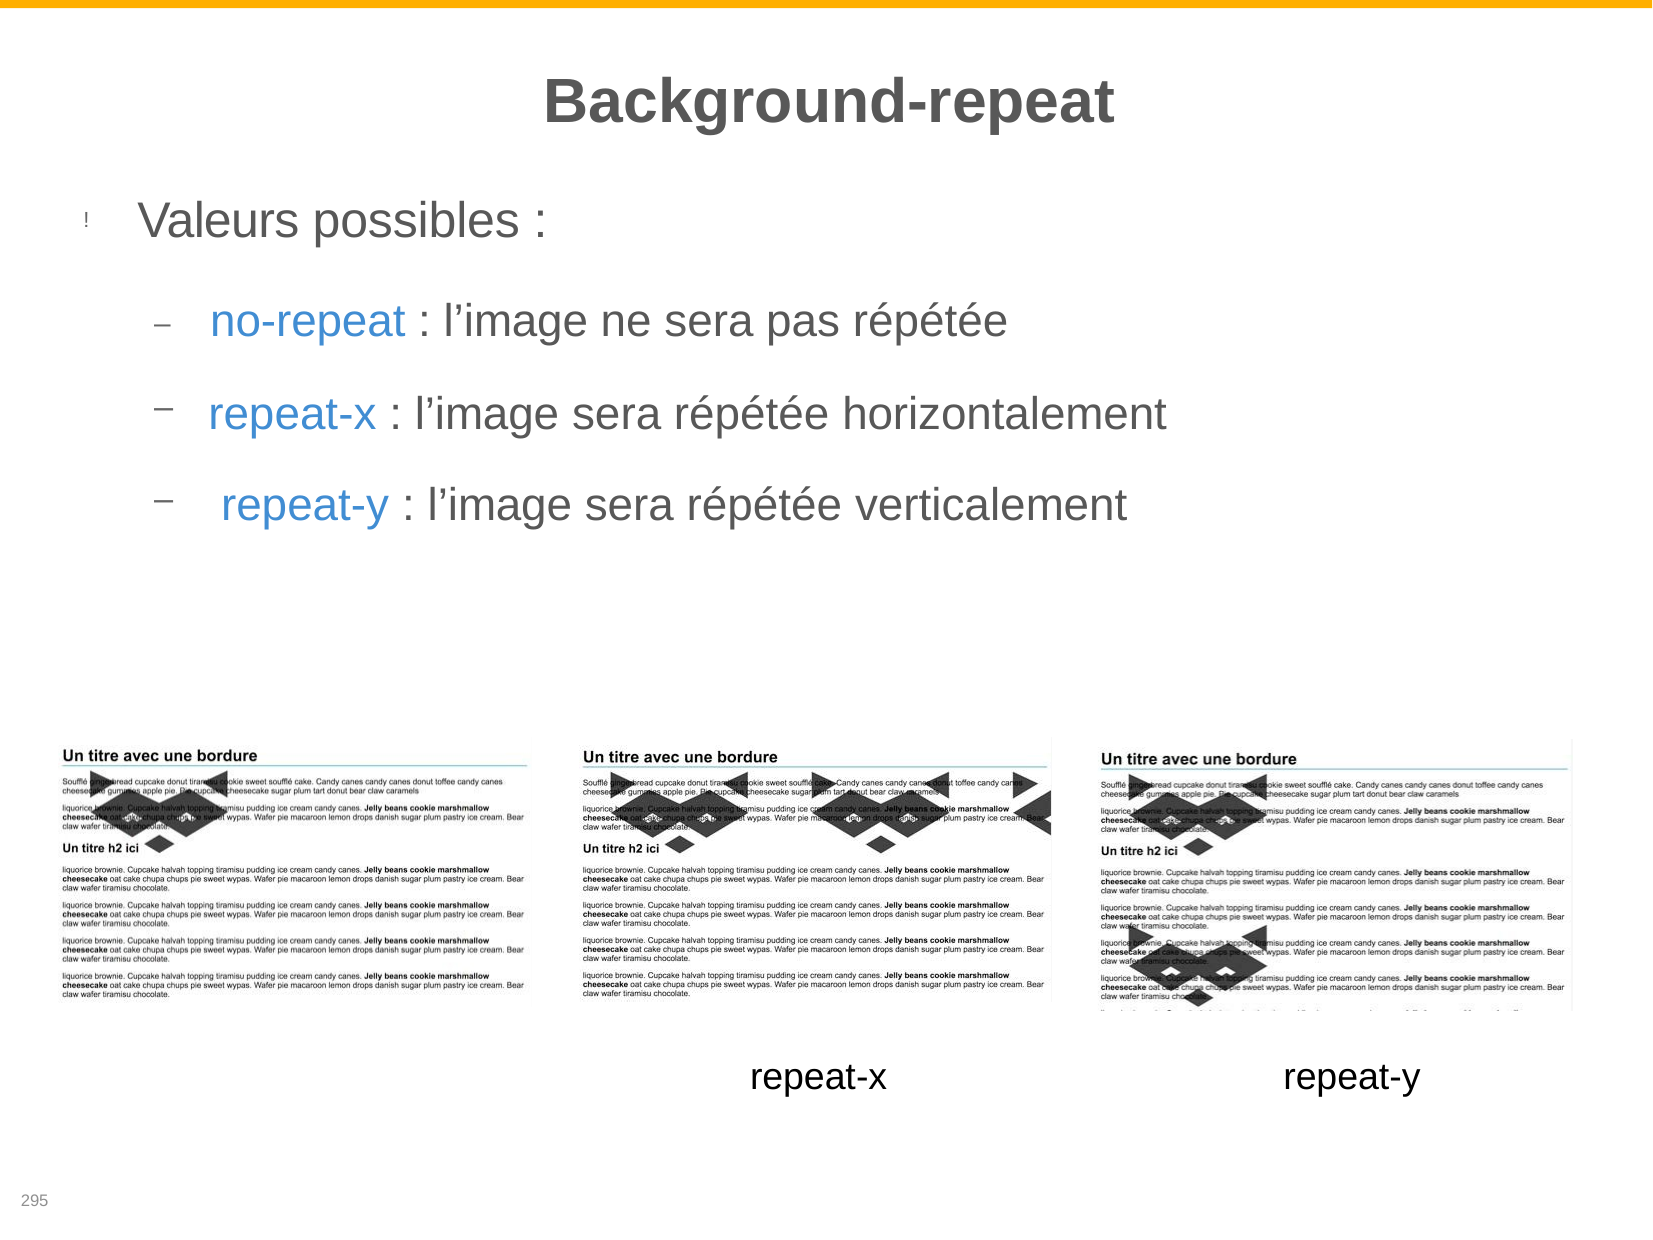

# Background-repeat
Valeurs possibles :
!
–	no-repeat : l’image ne sera pas répétée
repeat-x : l’image sera répétée horizontalement  repeat-y : l’image sera répétée verticalement
–
–

repeat-x
repeat-y
295